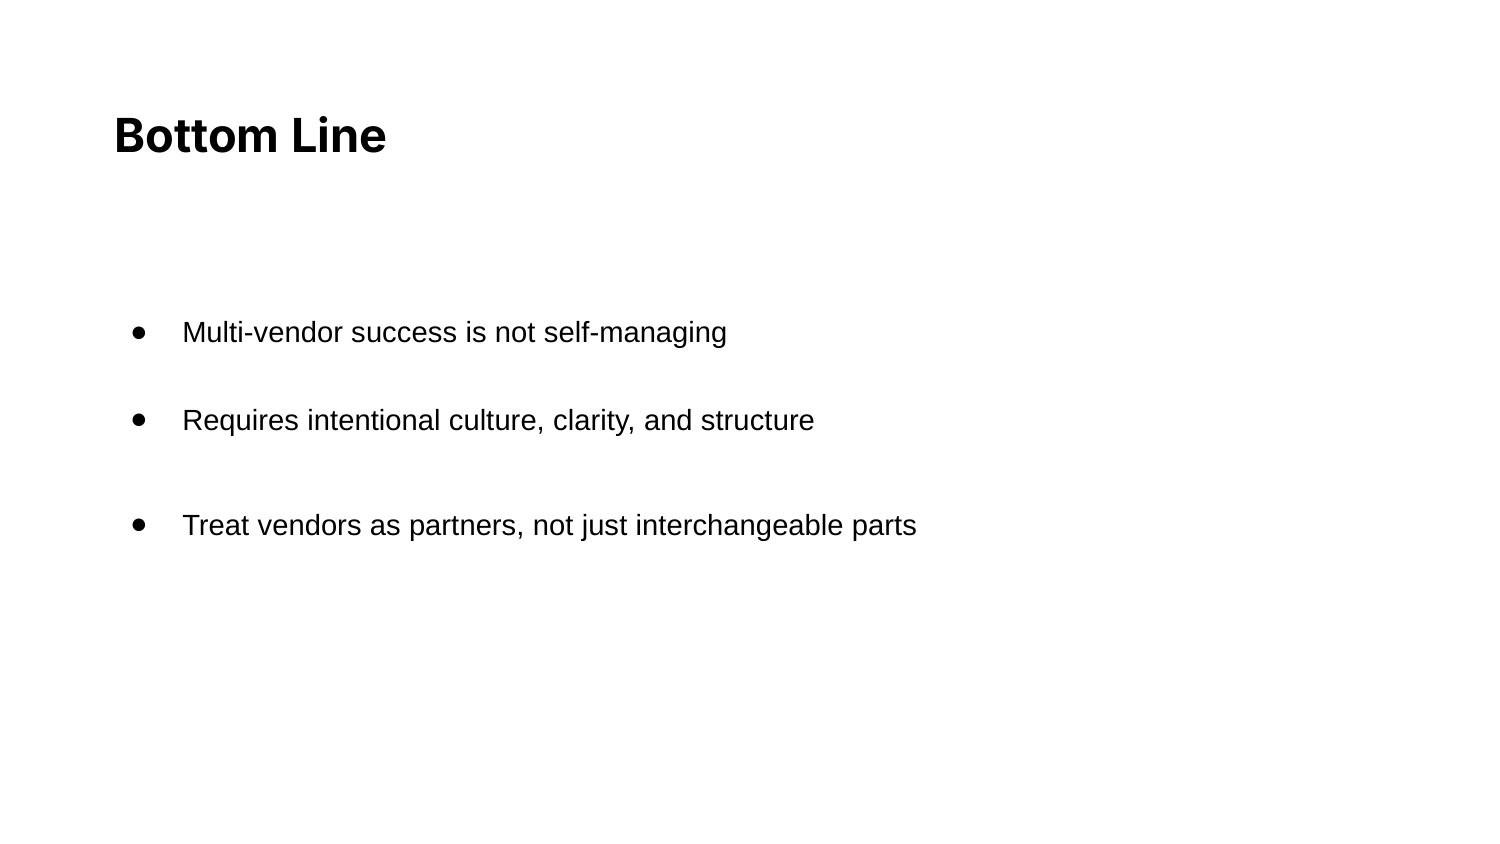

Bottom Line
Multi-vendor success is not self-managing
Requires intentional culture, clarity, and structure
Treat vendors as partners, not just interchangeable parts